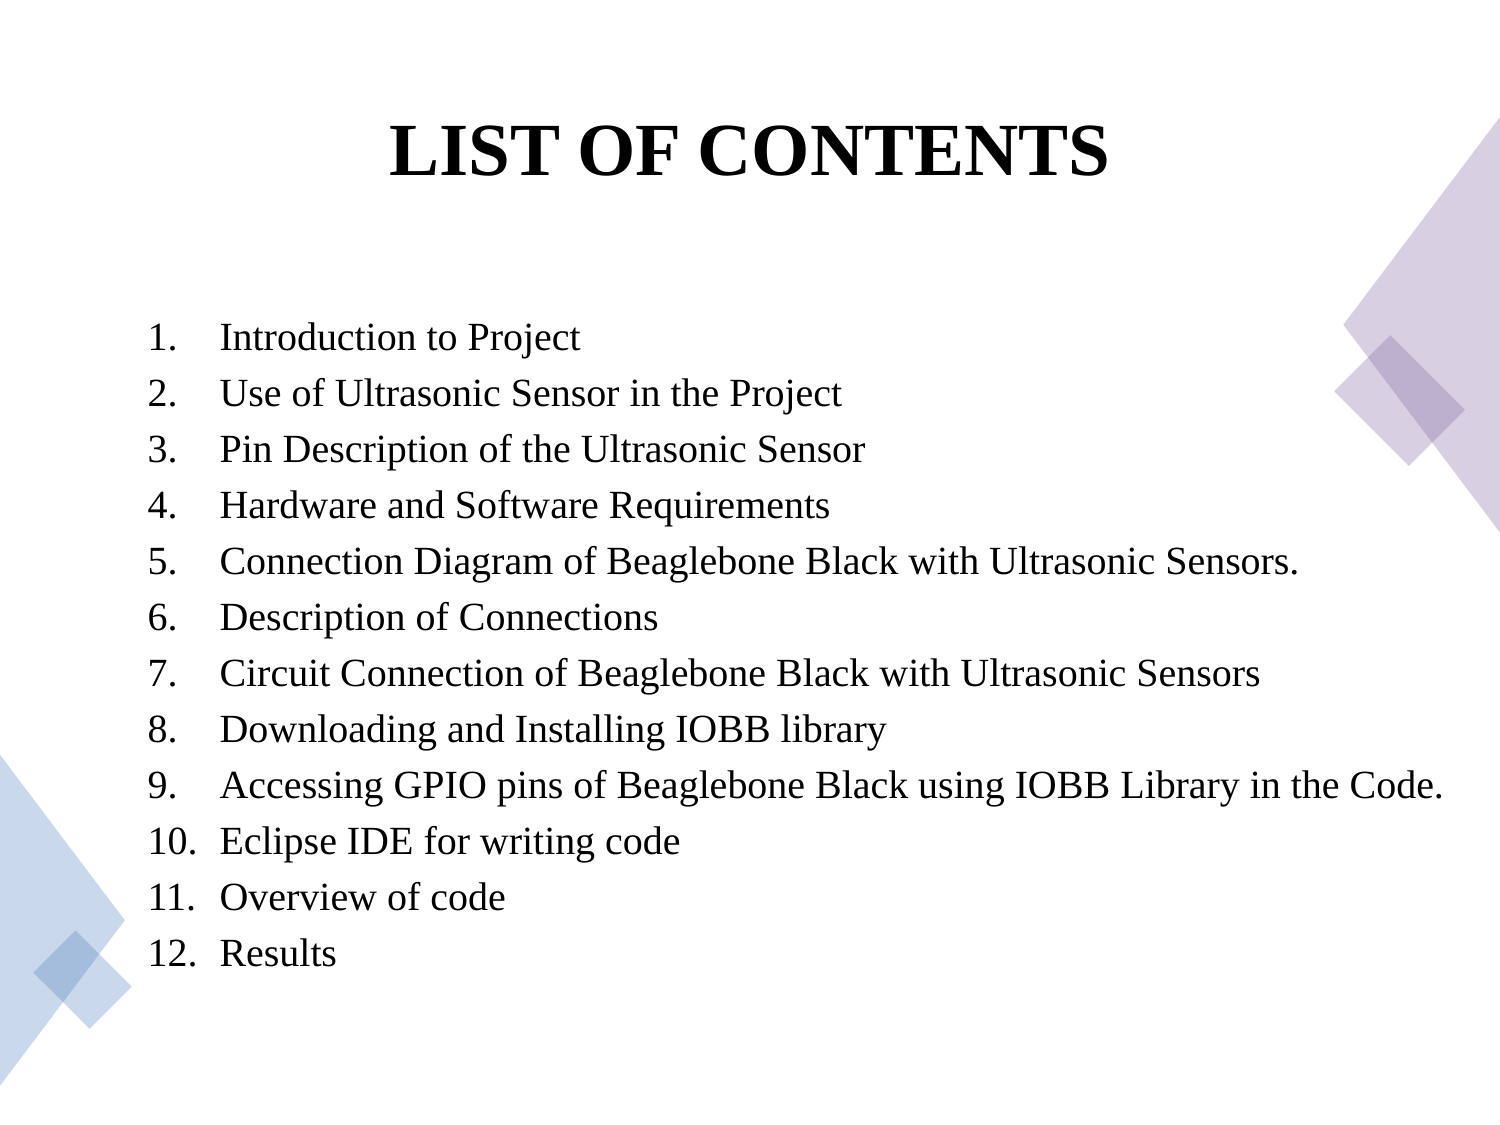

# LIST OF CONTENTS

Introduction to Project
Use of Ultrasonic Sensor in the Project
Pin Description of the Ultrasonic Sensor
Hardware and Software Requirements
Connection Diagram of Beaglebone Black with Ultrasonic Sensors.
Description of Connections
Circuit Connection of Beaglebone Black with Ultrasonic Sensors
Downloading and Installing IOBB library
Accessing GPIO pins of Beaglebone Black using IOBB Library in the Code.
Eclipse IDE for writing code
Overview of code
Results